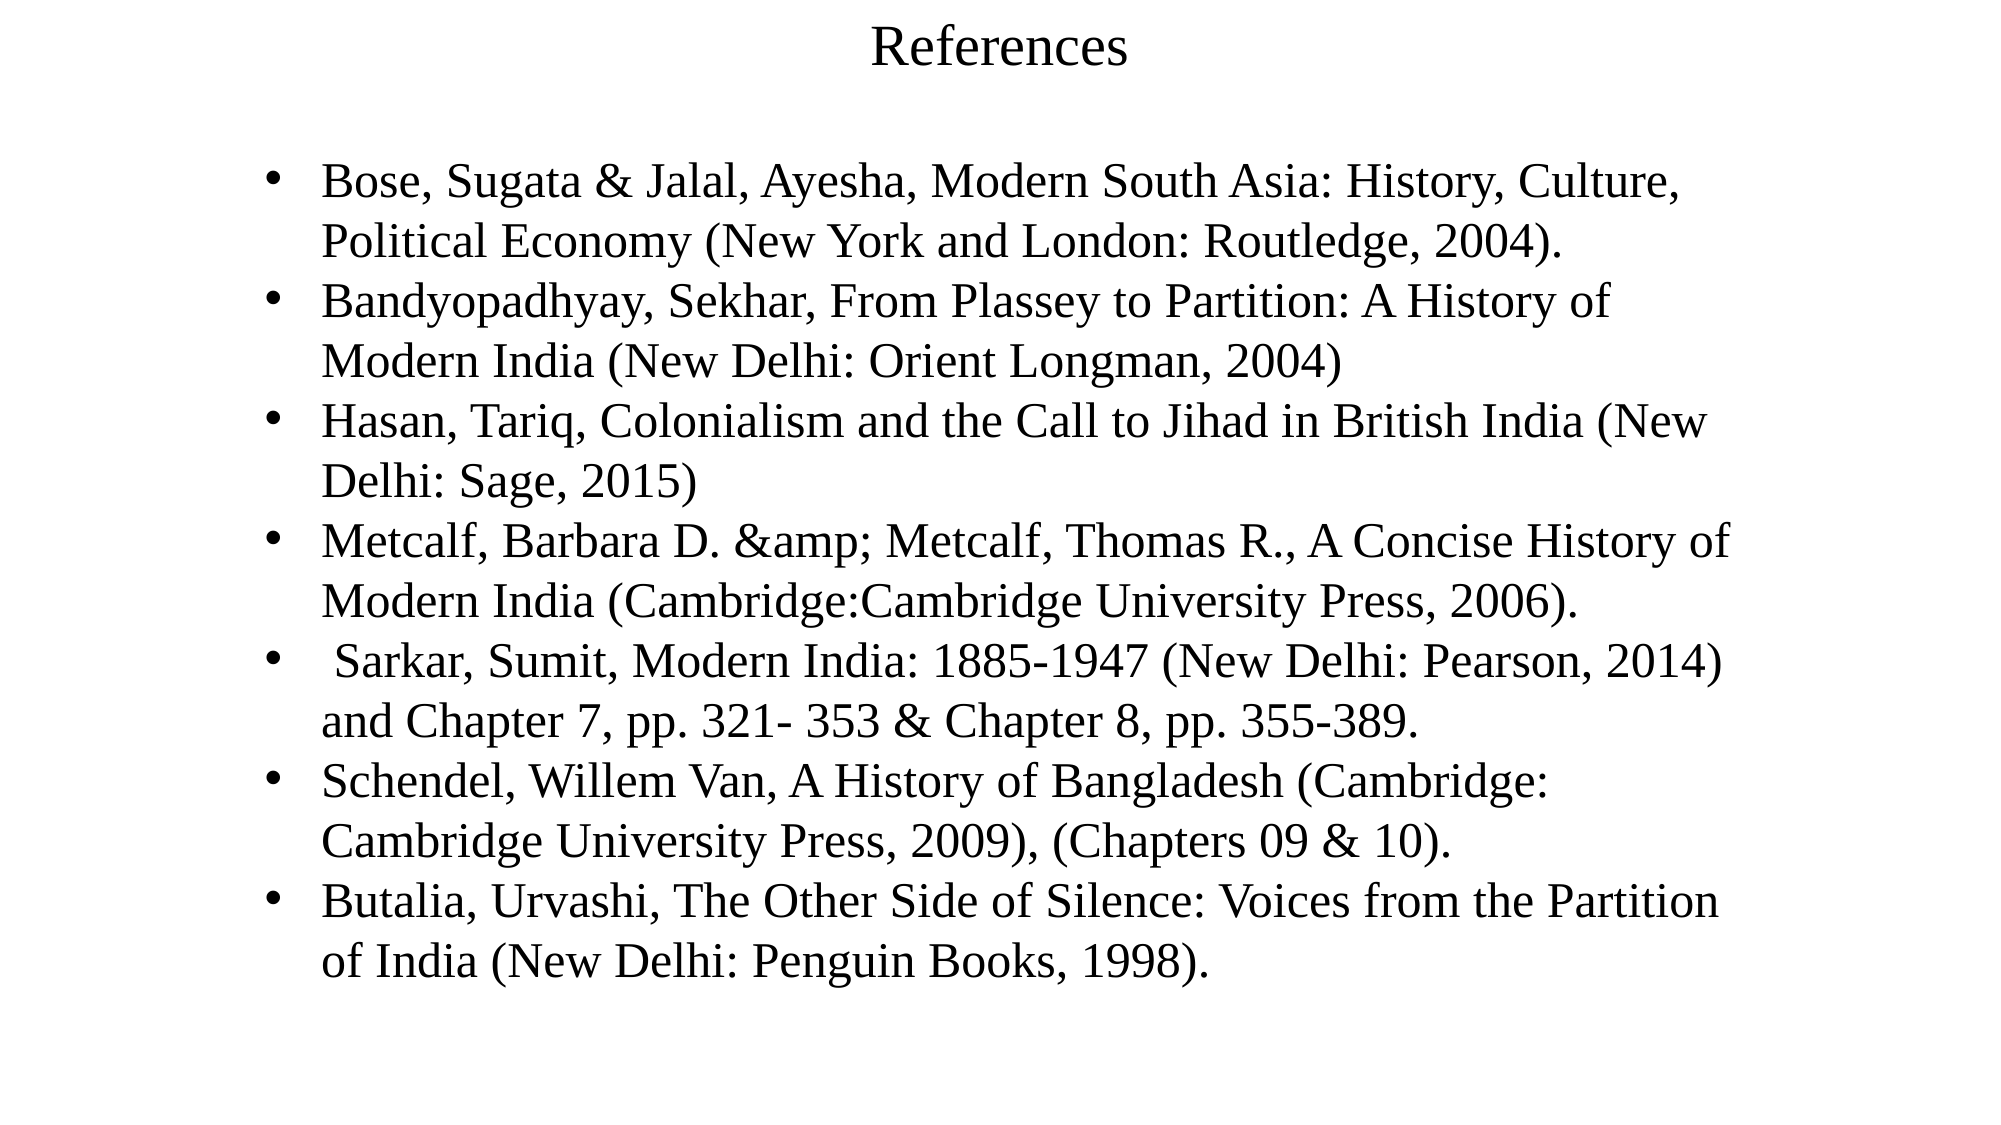

References

Bose, Sugata & Jalal, Ayesha, Modern South Asia: History, Culture, Political Economy (New York and London: Routledge, 2004).
Bandyopadhyay, Sekhar, From Plassey to Partition: A History of Modern India (New Delhi: Orient Longman, 2004)
Hasan, Tariq, Colonialism and the Call to Jihad in British India (New Delhi: Sage, 2015)
Metcalf, Barbara D. &amp; Metcalf, Thomas R., A Concise History of Modern India (Cambridge:Cambridge University Press, 2006).
 Sarkar, Sumit, Modern India: 1885-1947 (New Delhi: Pearson, 2014) and Chapter 7, pp. 321- 353 & Chapter 8, pp. 355-389.
Schendel, Willem Van, A History of Bangladesh (Cambridge: Cambridge University Press, 2009), (Chapters 09 & 10).
Butalia, Urvashi, The Other Side of Silence: Voices from the Partition of India (New Delhi: Penguin Books, 1998).